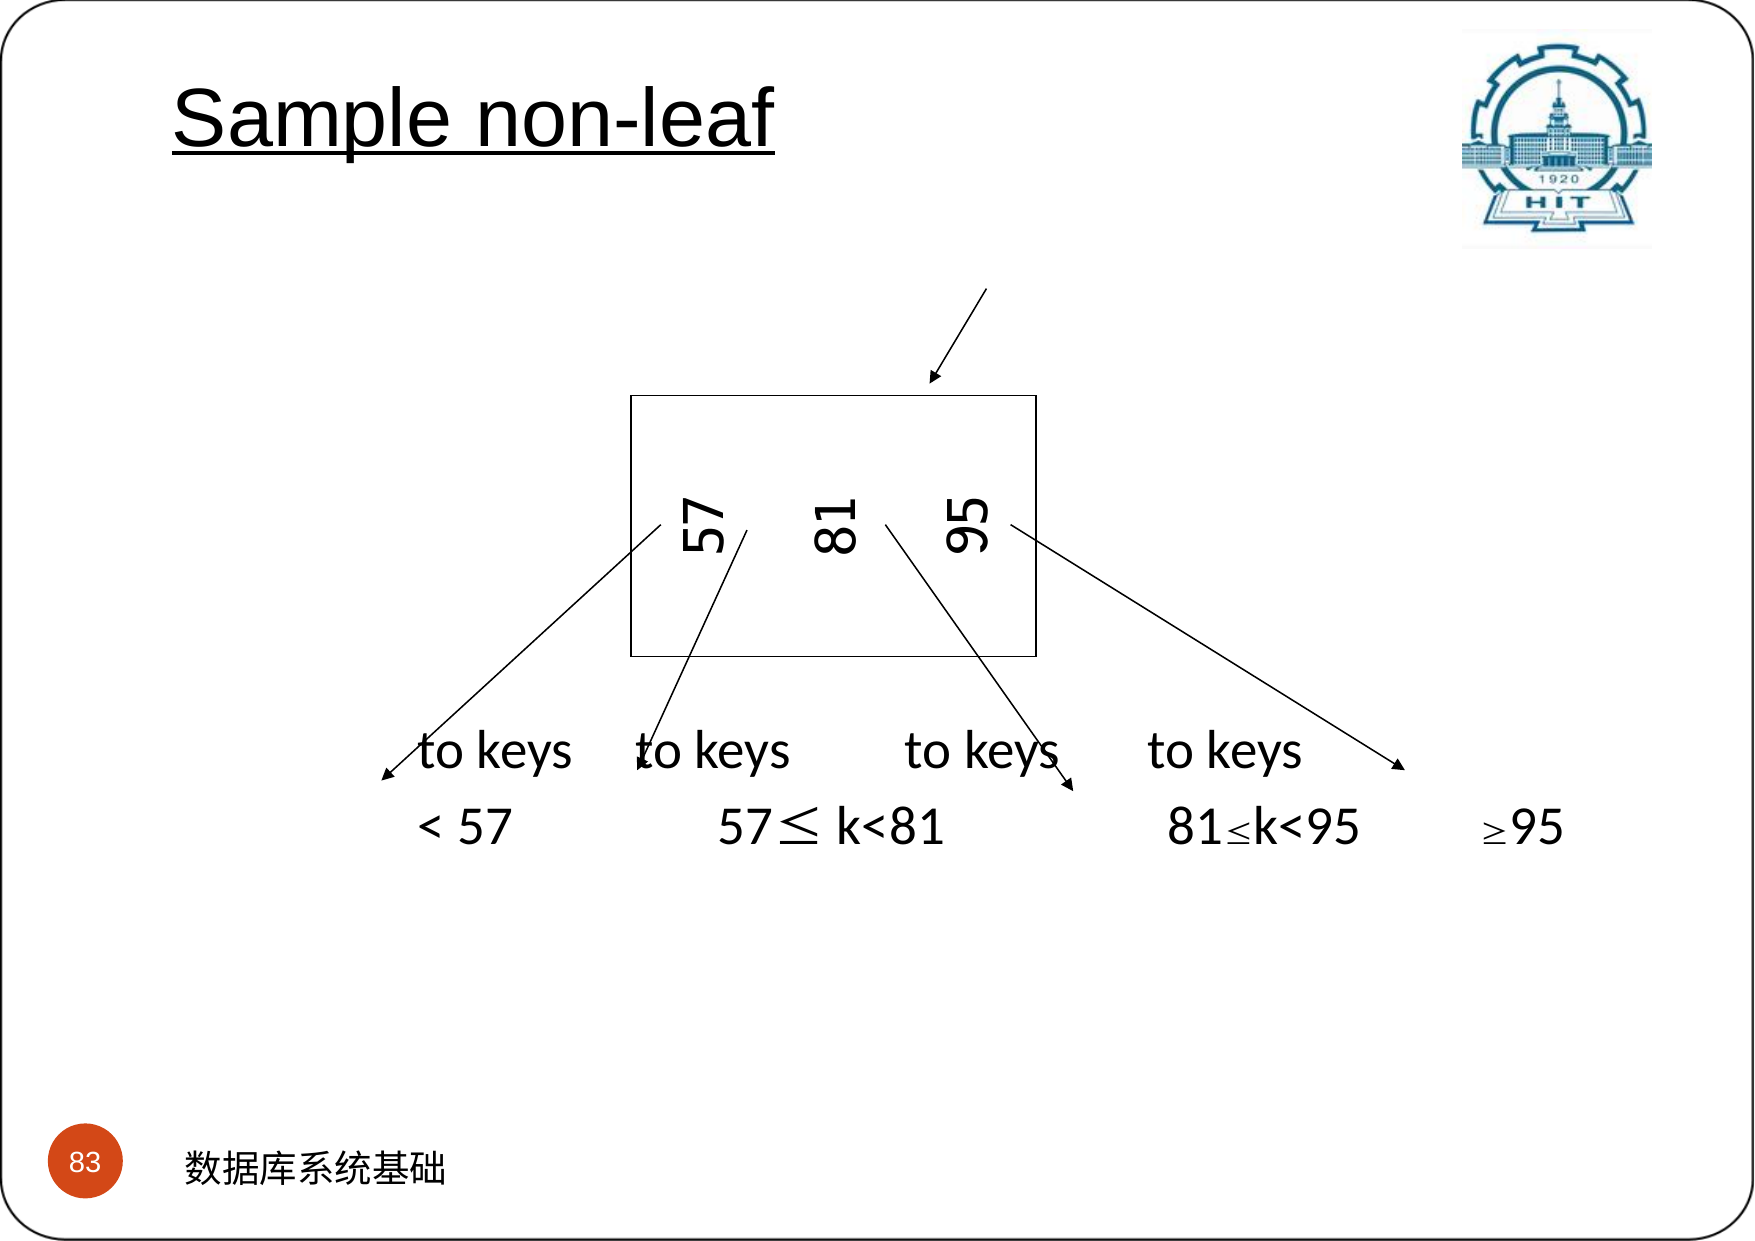

# Sample non-leaf

to keys     to keys	   to keys       to keys
< 57		57≤ k<81		81≤k<95	 ≥95

57

81

95